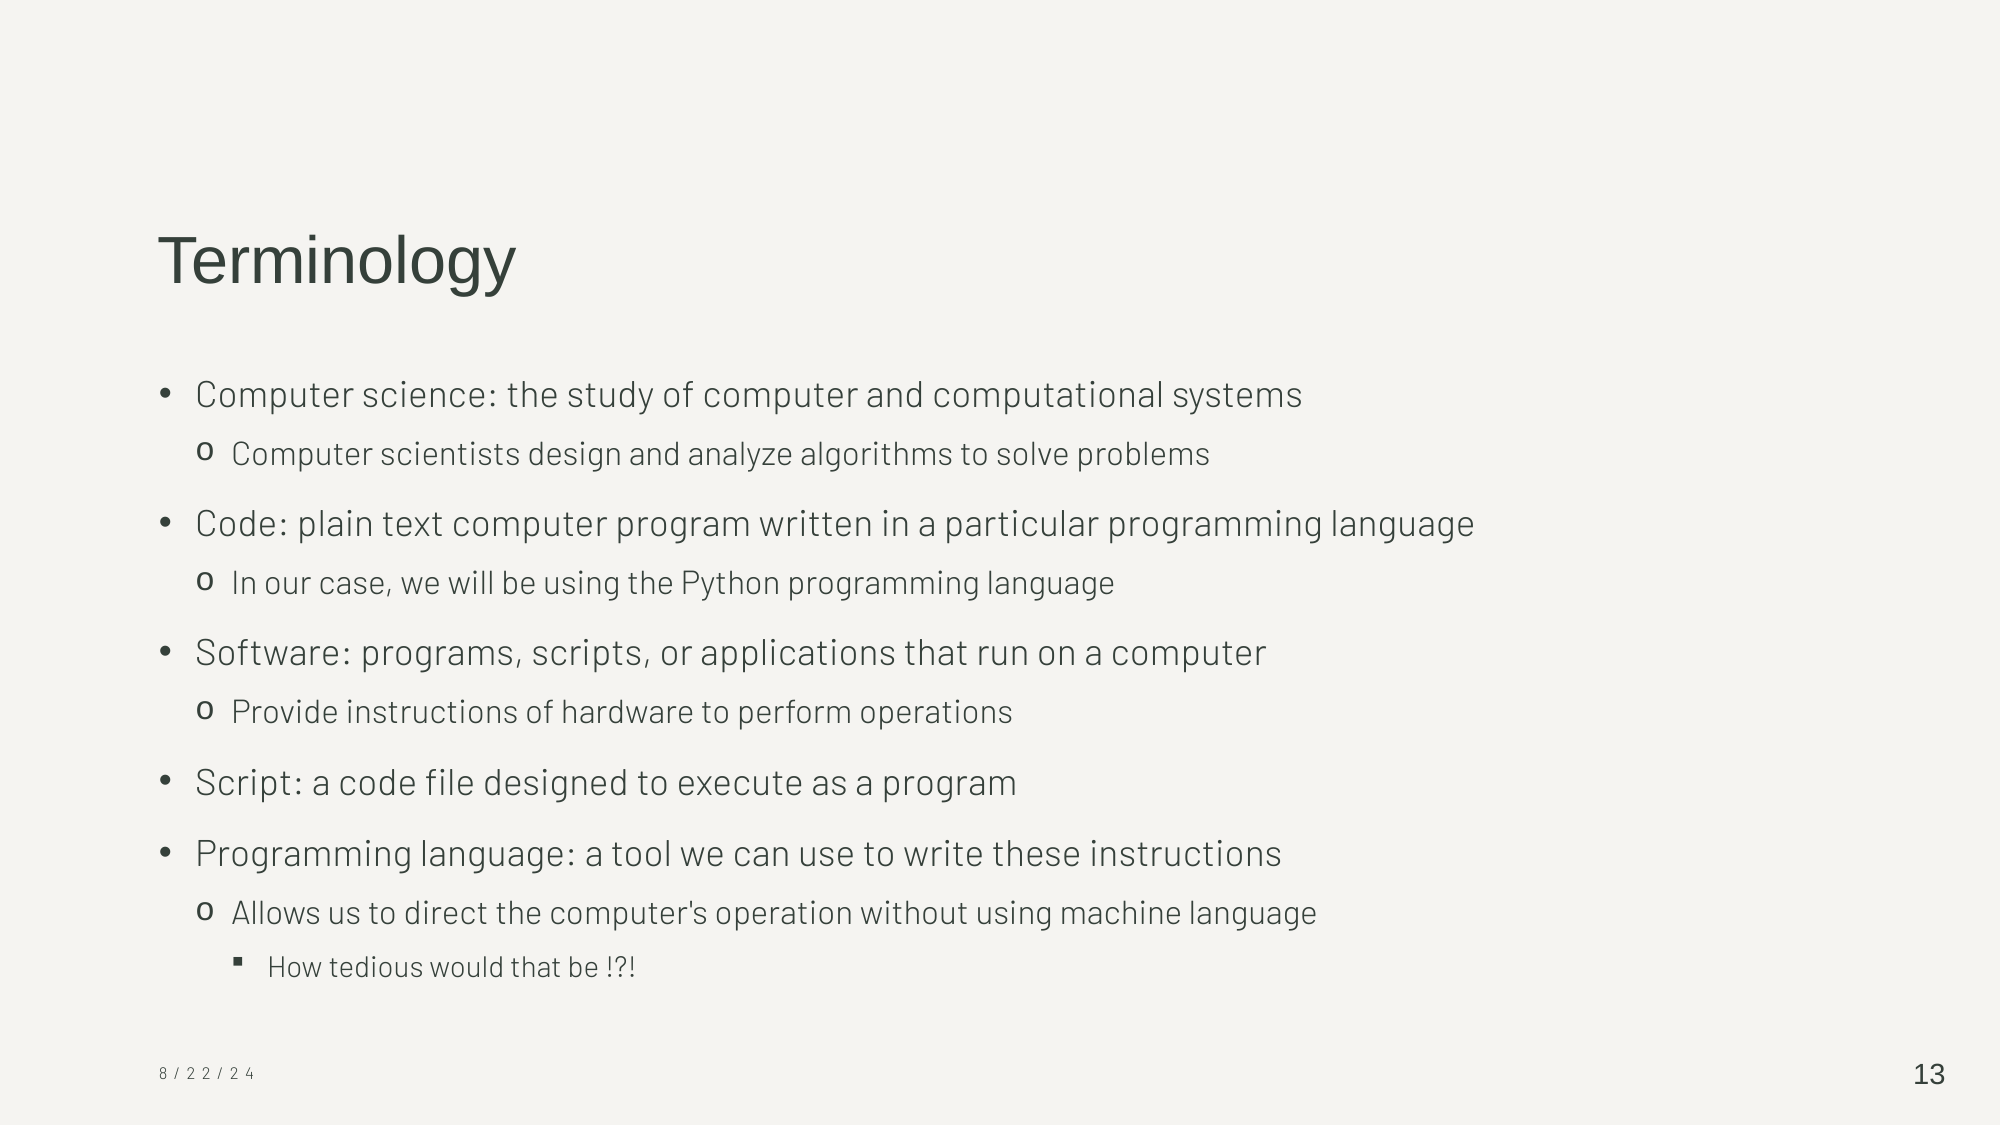

# Terminology
Computer science: the study of computer and computational systems
Computer scientists design and analyze algorithms to solve problems
Code: plain text computer program written in a particular programming language
In our case, we will be using the Python programming language
Software: programs, scripts, or applications that run on a computer
Provide instructions of hardware to perform operations
Script: a code file designed to execute as a program
Programming language: a tool we can use to write these instructions
Allows us to direct the computer's operation without using machine language
How tedious would that be !?!

8/22/24

13